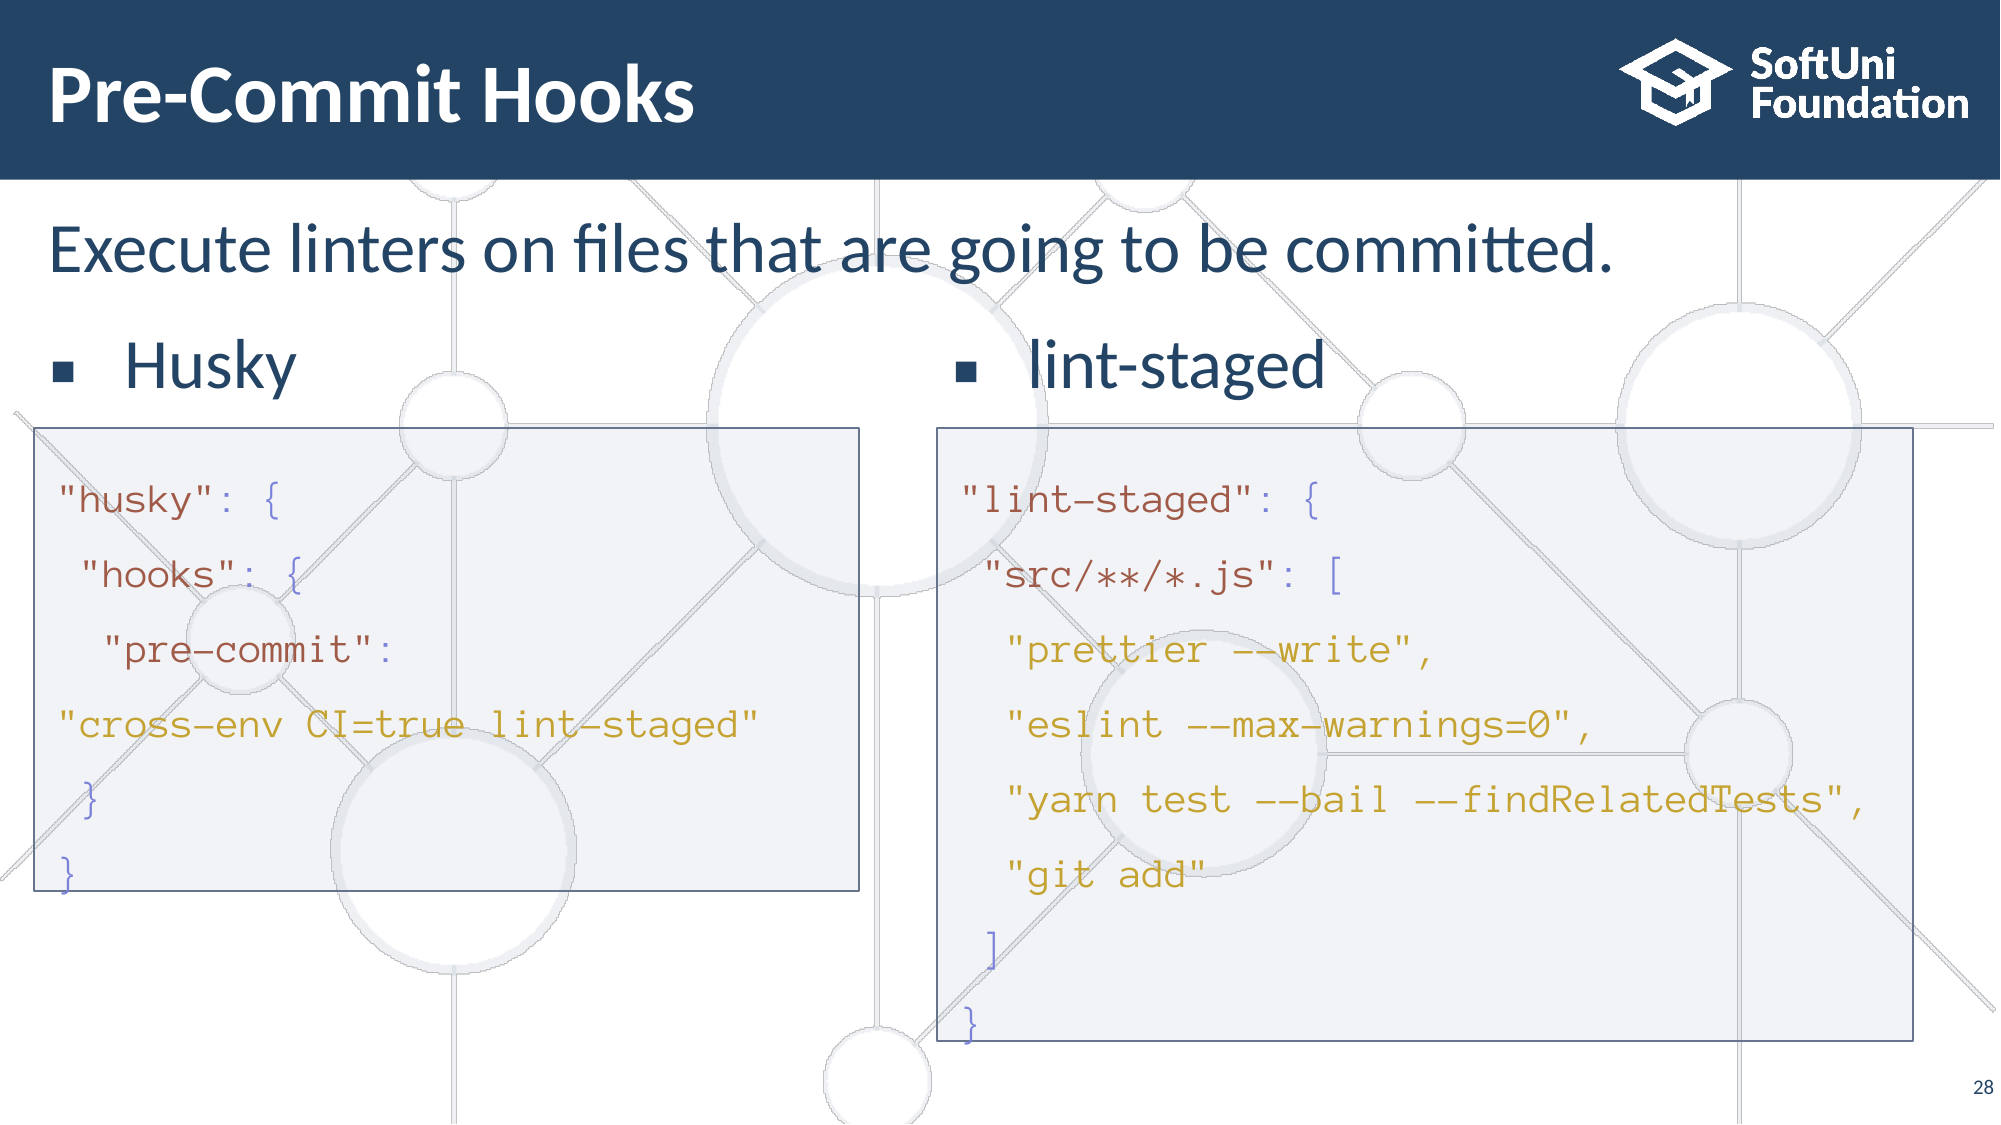

# Pre-Commit Hooks
Execute linters on files that are going to be committed.
Husky
lint-staged
"husky": {
 "hooks": {
  "pre-commit":
"cross-env CI=true lint-staged"
 }
}
"lint-staged": {
 "src/**/*.js": [
  "prettier --write",
  "eslint --max-warnings=0",
  "yarn test --bail --findRelatedTests",
  "git add"
 ]
}
28